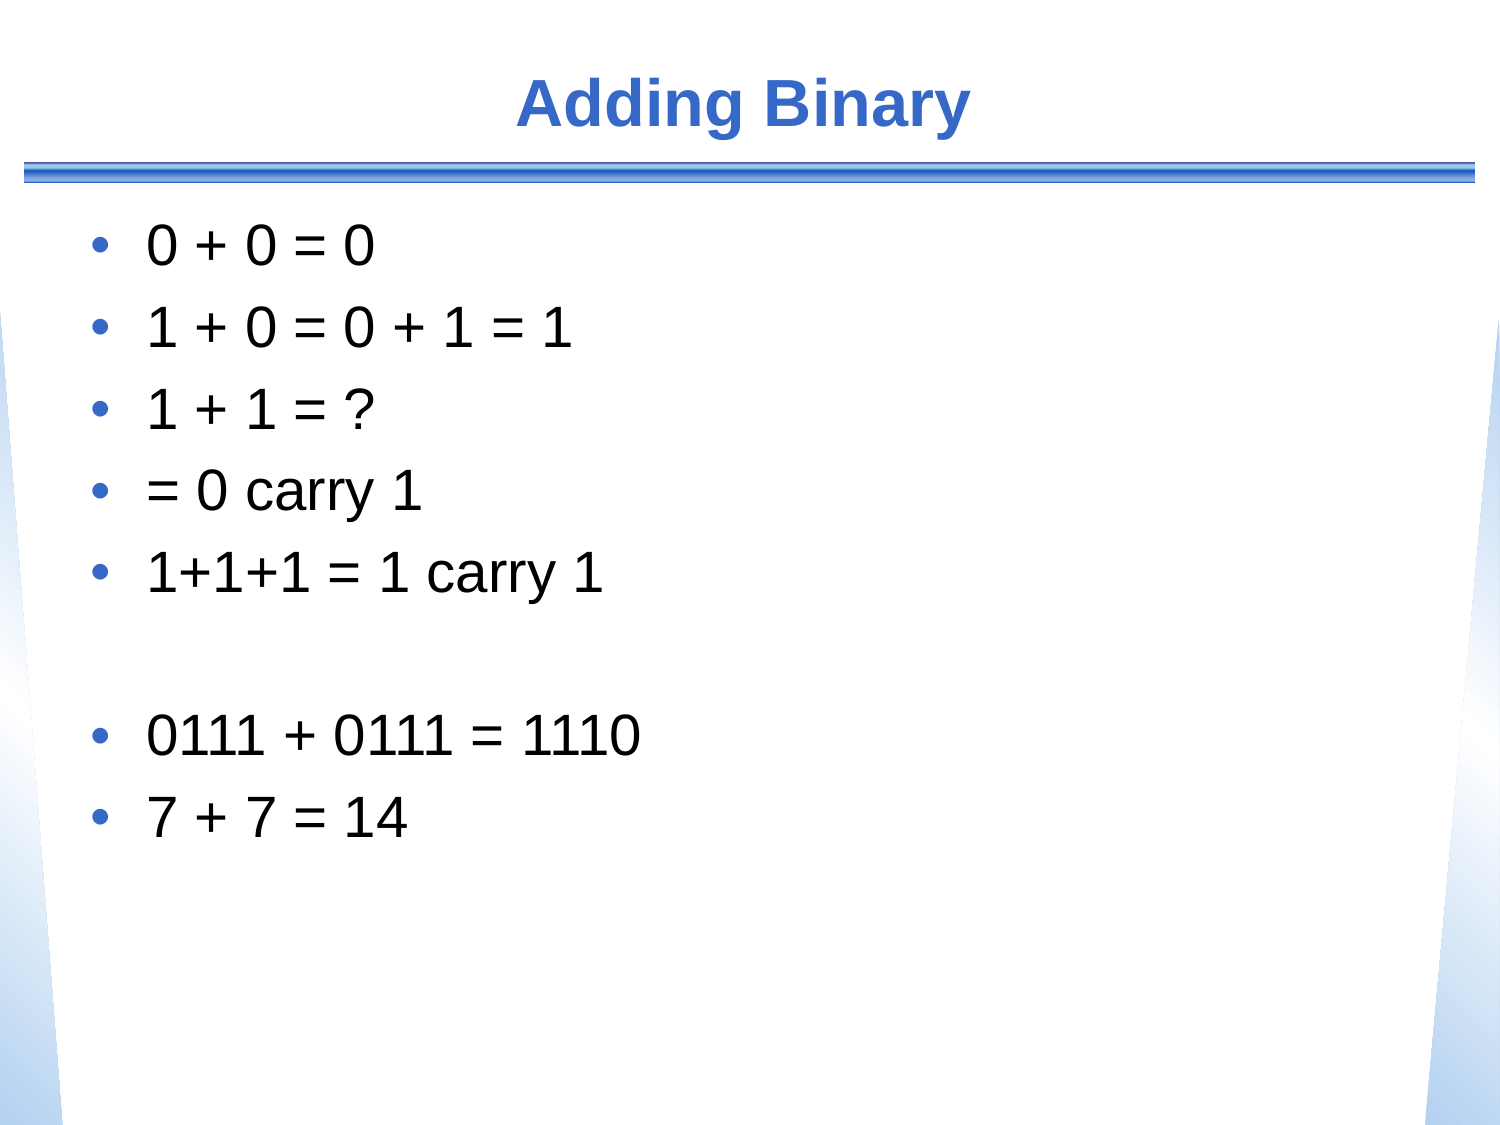

# Adding Binary
0 + 0 = 0
1 + 0 = 0 + 1 = 1
1 + 1 = ?
= 0 carry 1
1+1+1 = 1 carry 1

0111 + 0111 = 1110
7 + 7 = 14